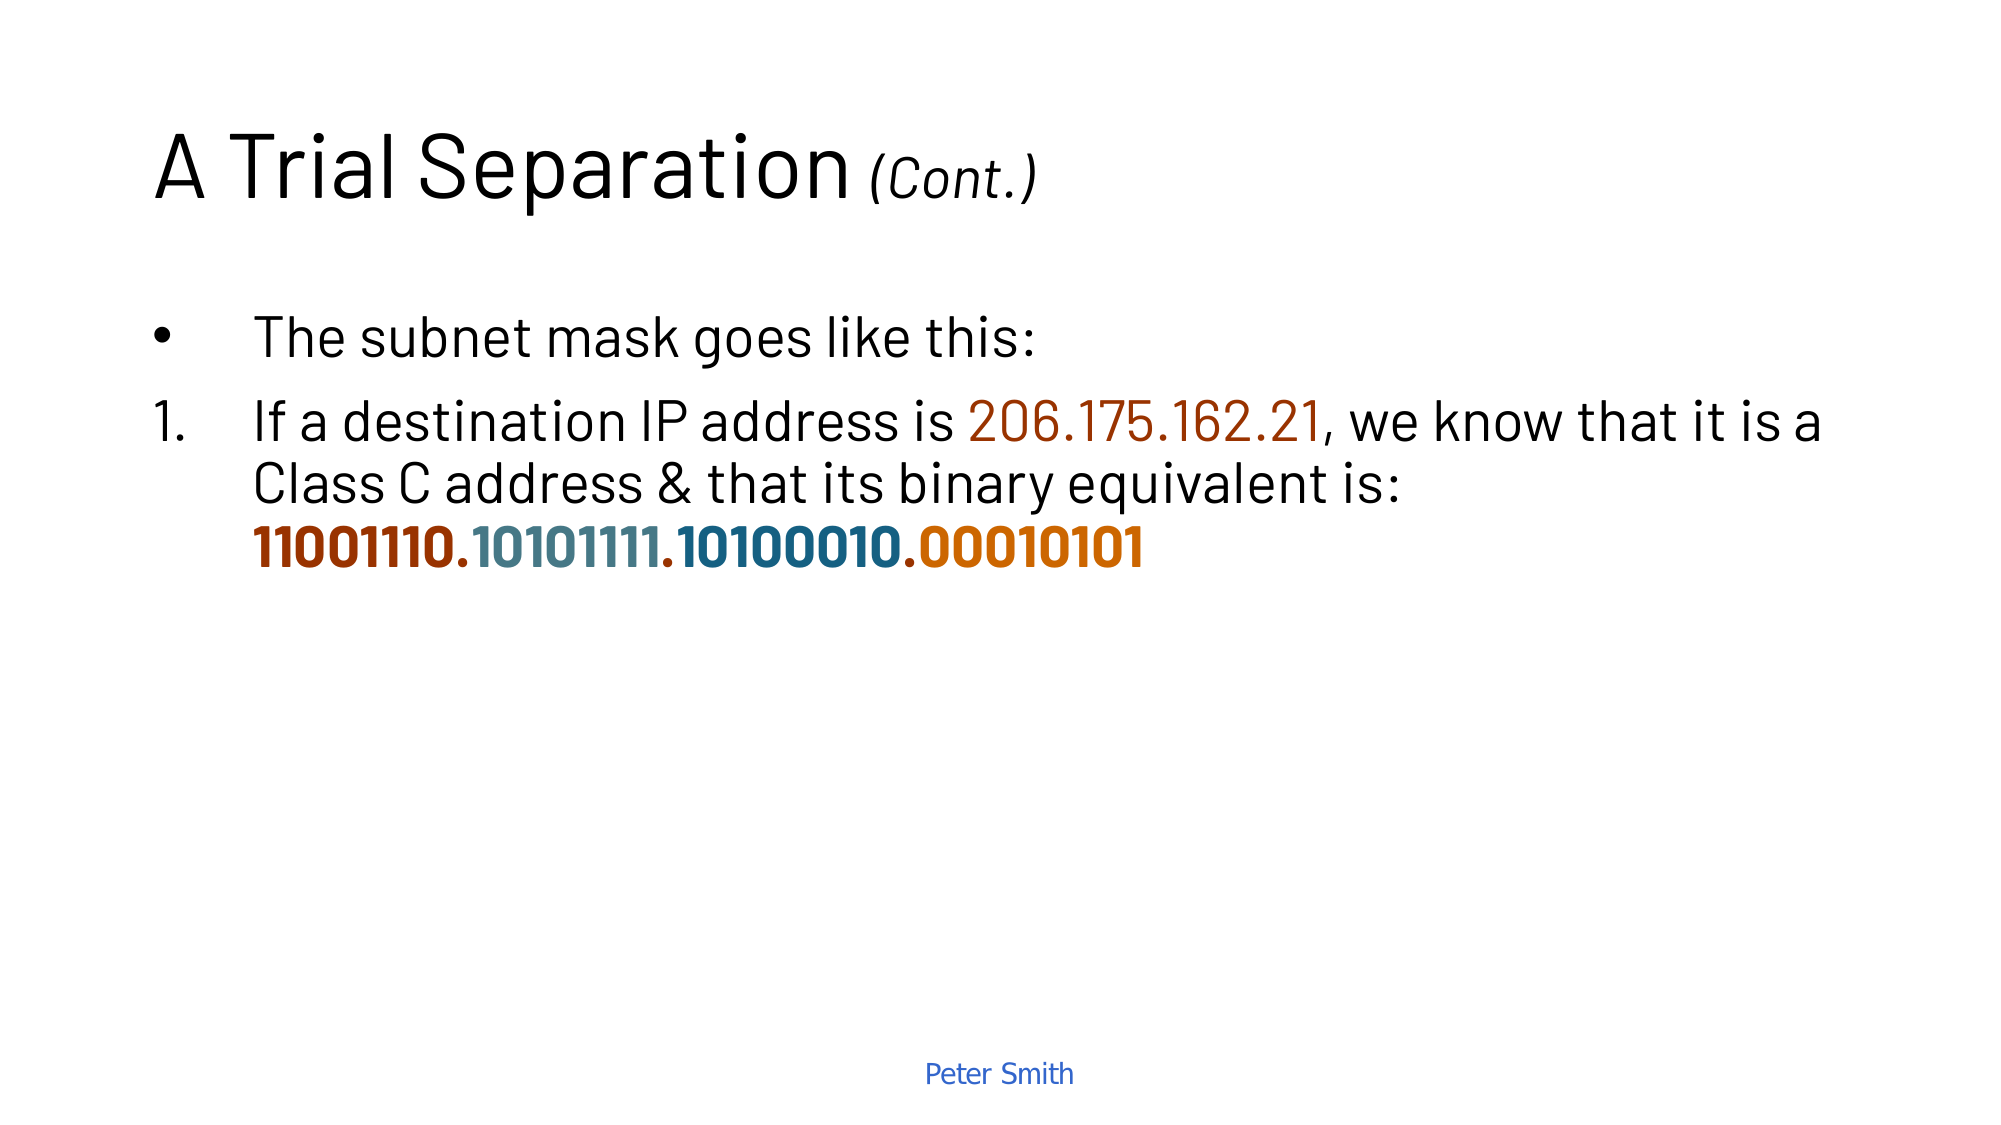

# A Trial Separation (Cont.)
The subnet mask goes like this:
If a destination IP address is 206.175.162.21, we know that it is a Class C address & that its binary equivalent is: 11001110.10101111.10100010.00010101
Peter Smith
86